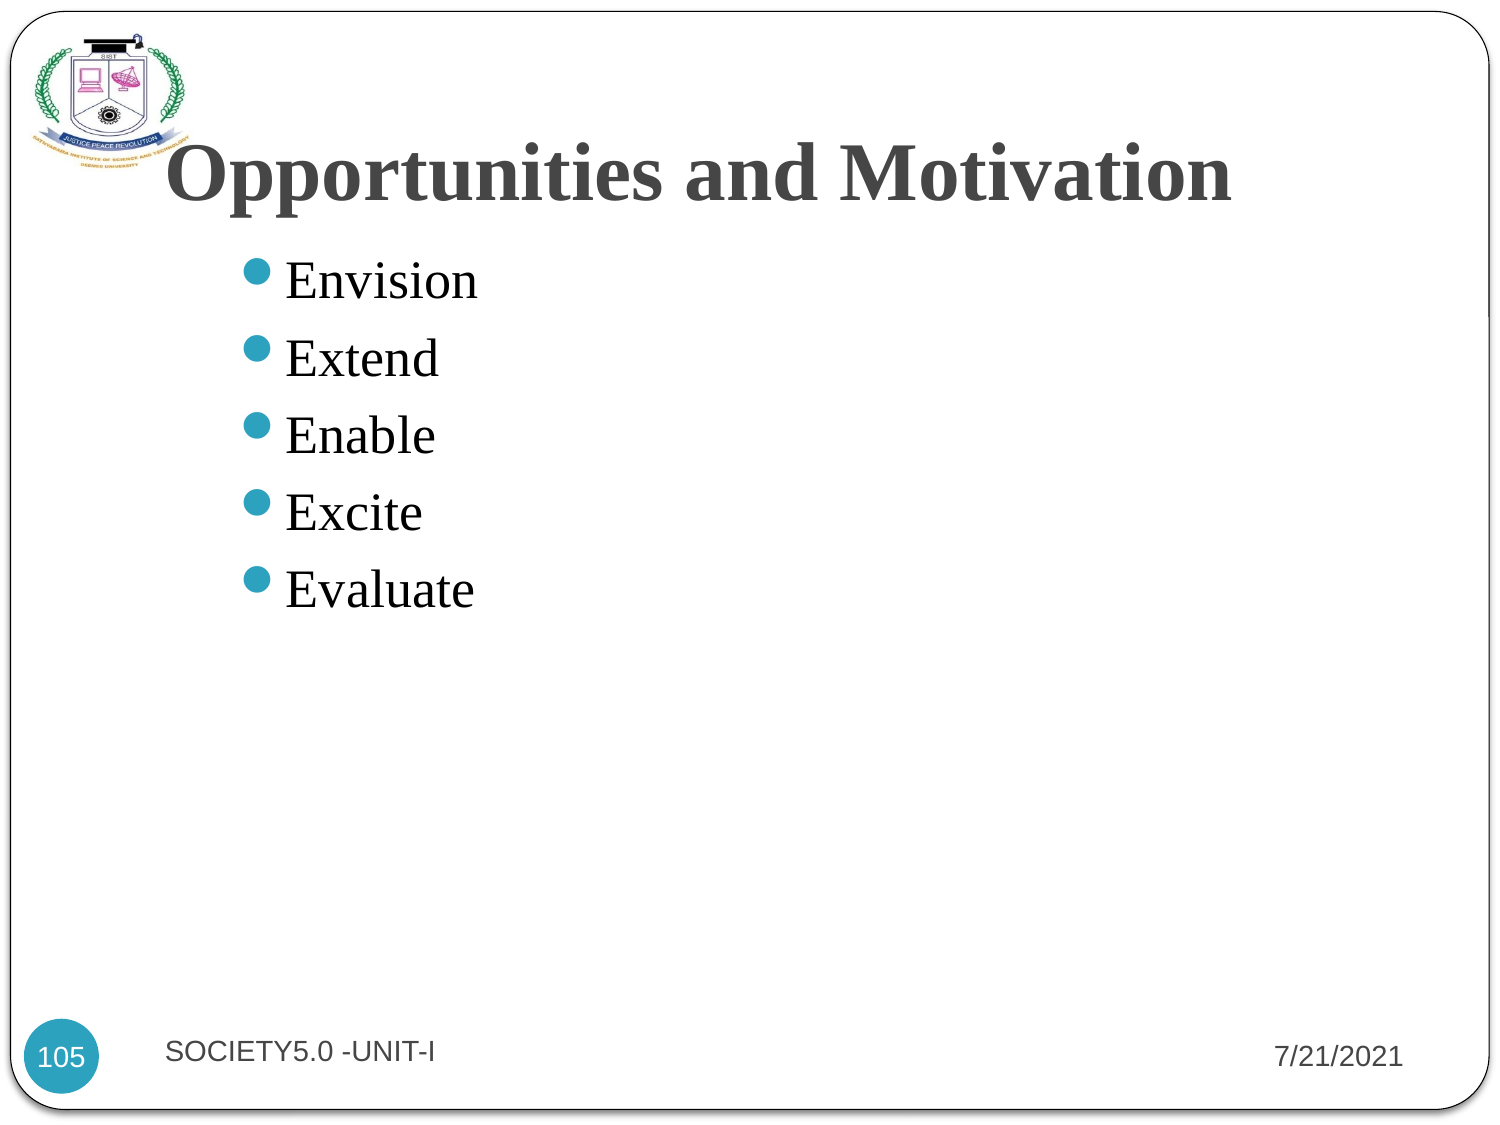

# Opportunities and Motivation
Envision
Extend
Enable
Excite
Evaluate
SOCIETY5.0 -UNIT-I
7/21/2021
105